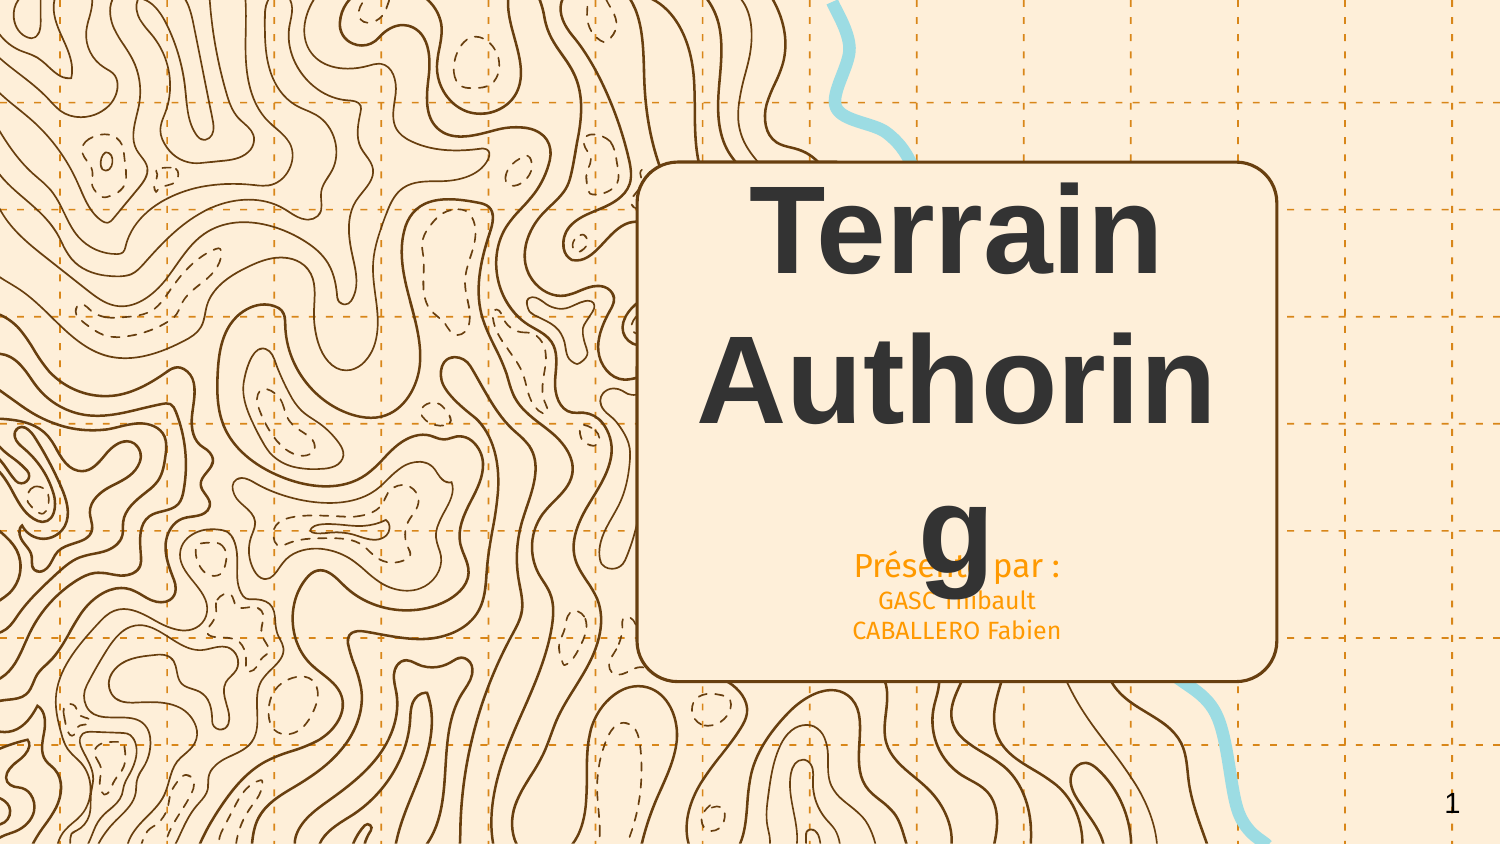

# Terrain Authoring
Présenté par :
GASC Thibault
CABALLERO Fabien
1